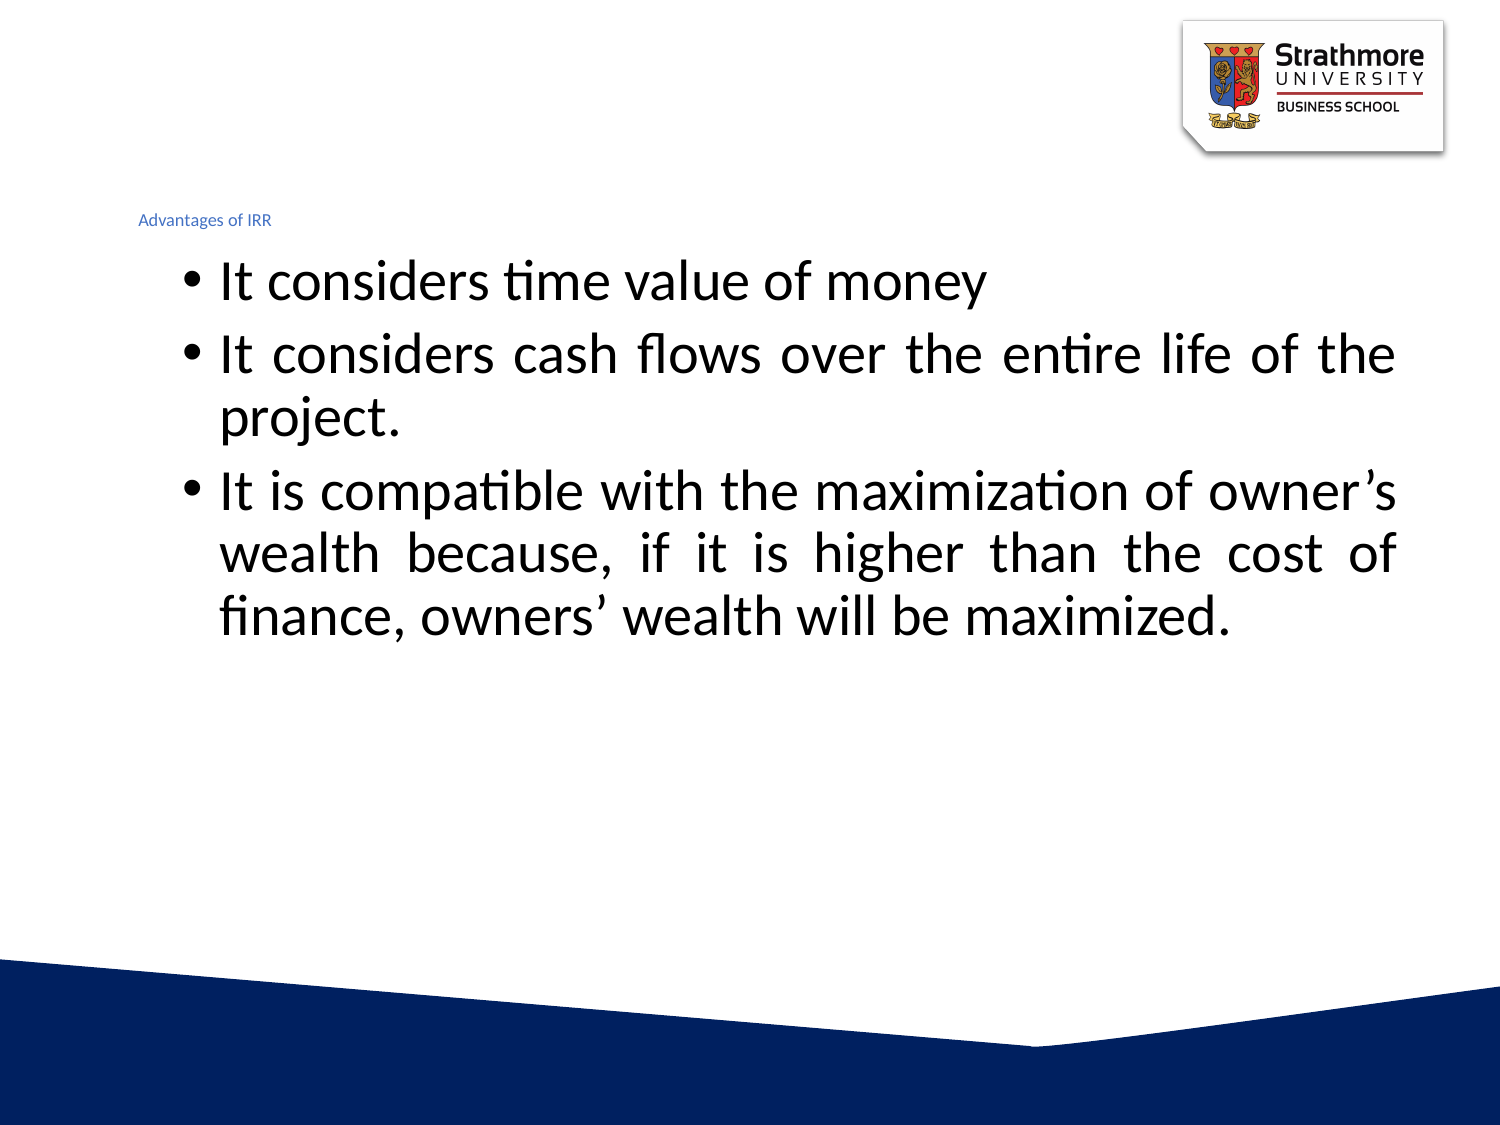

# Advantages of IRR
It considers time value of money
It considers cash flows over the entire life of the project.
It is compatible with the maximization of owner’s wealth because, if it is higher than the cost of finance, owners’ wealth will be maximized.